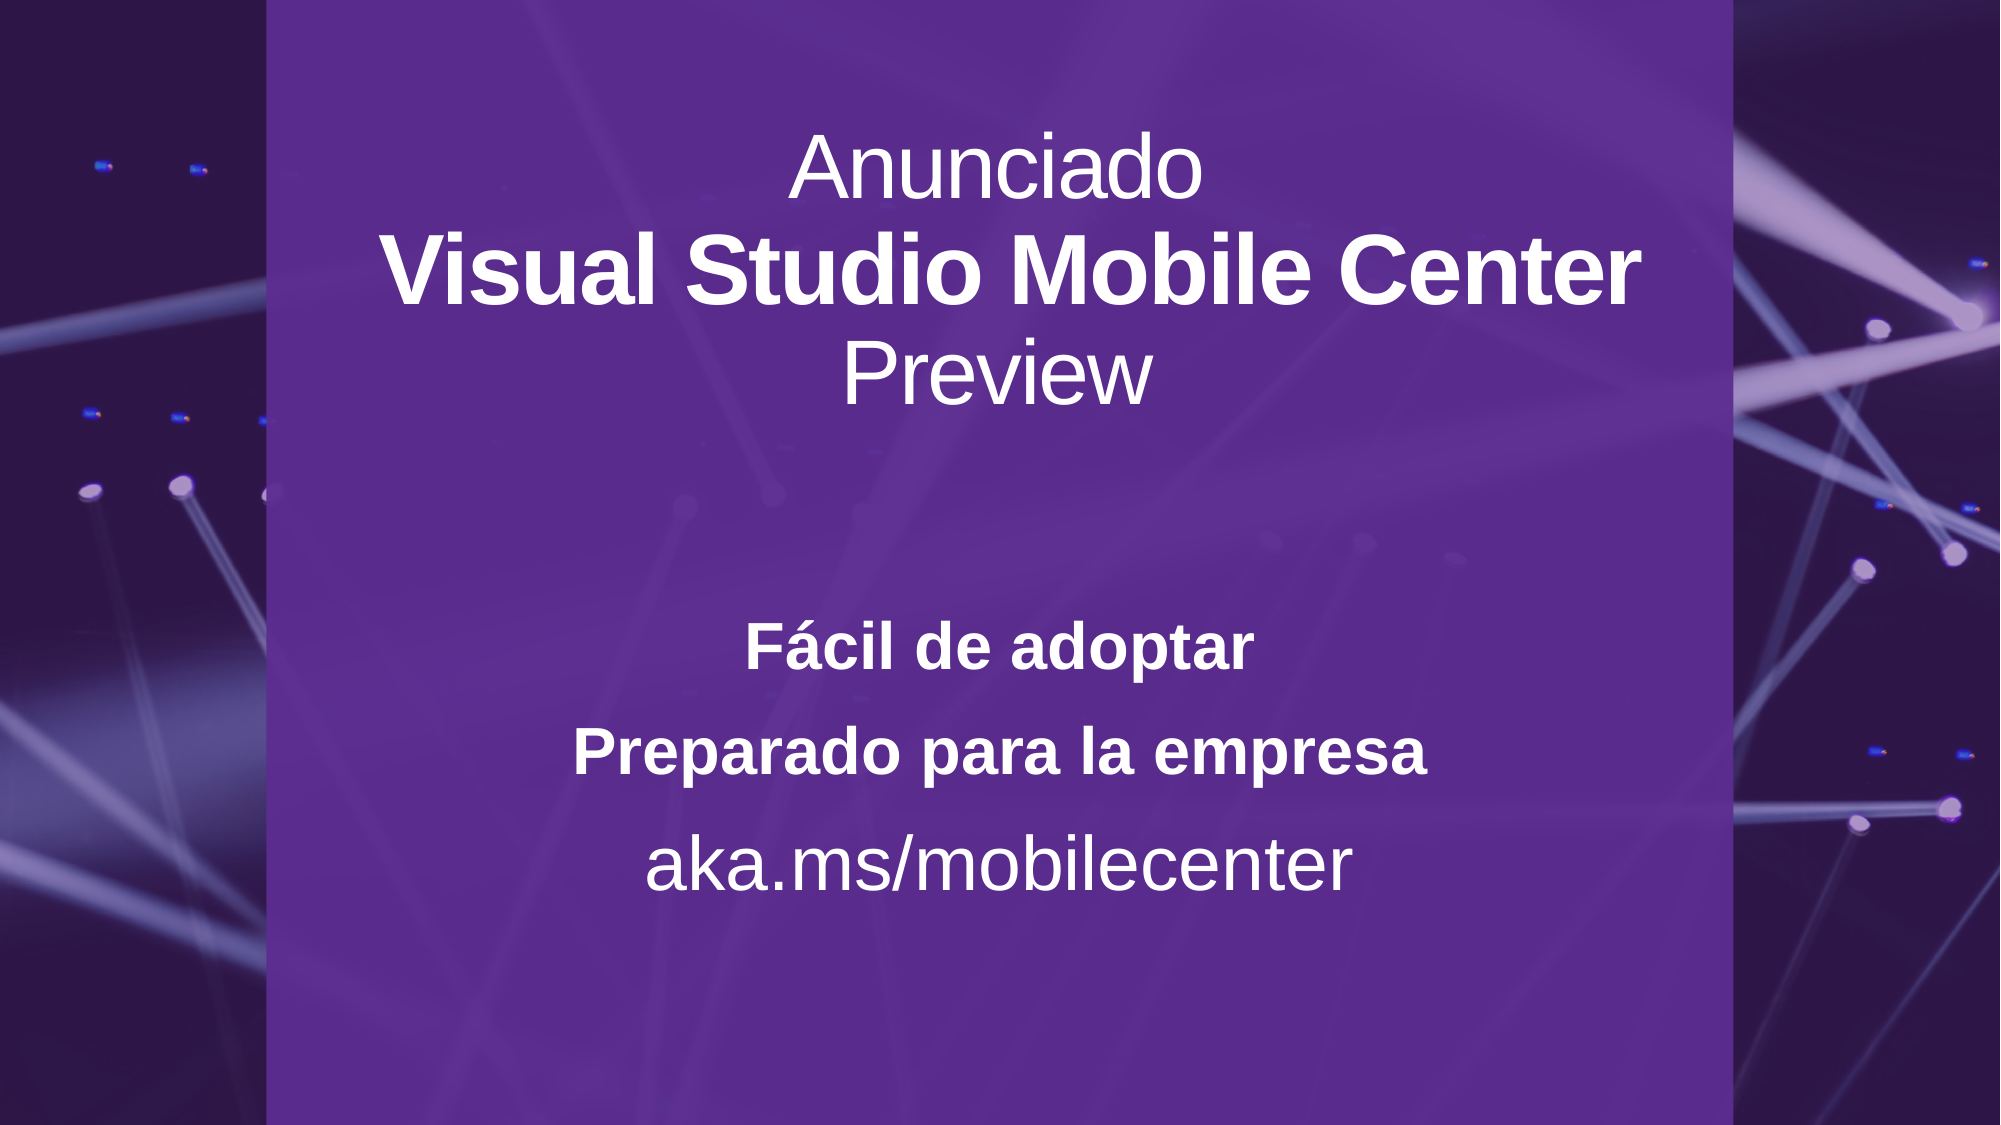

Anunciado
 Visual Studio Mobile Center
Preview
Fácil de adoptar
Preparado para la empresa
aka.ms/mobilecenter